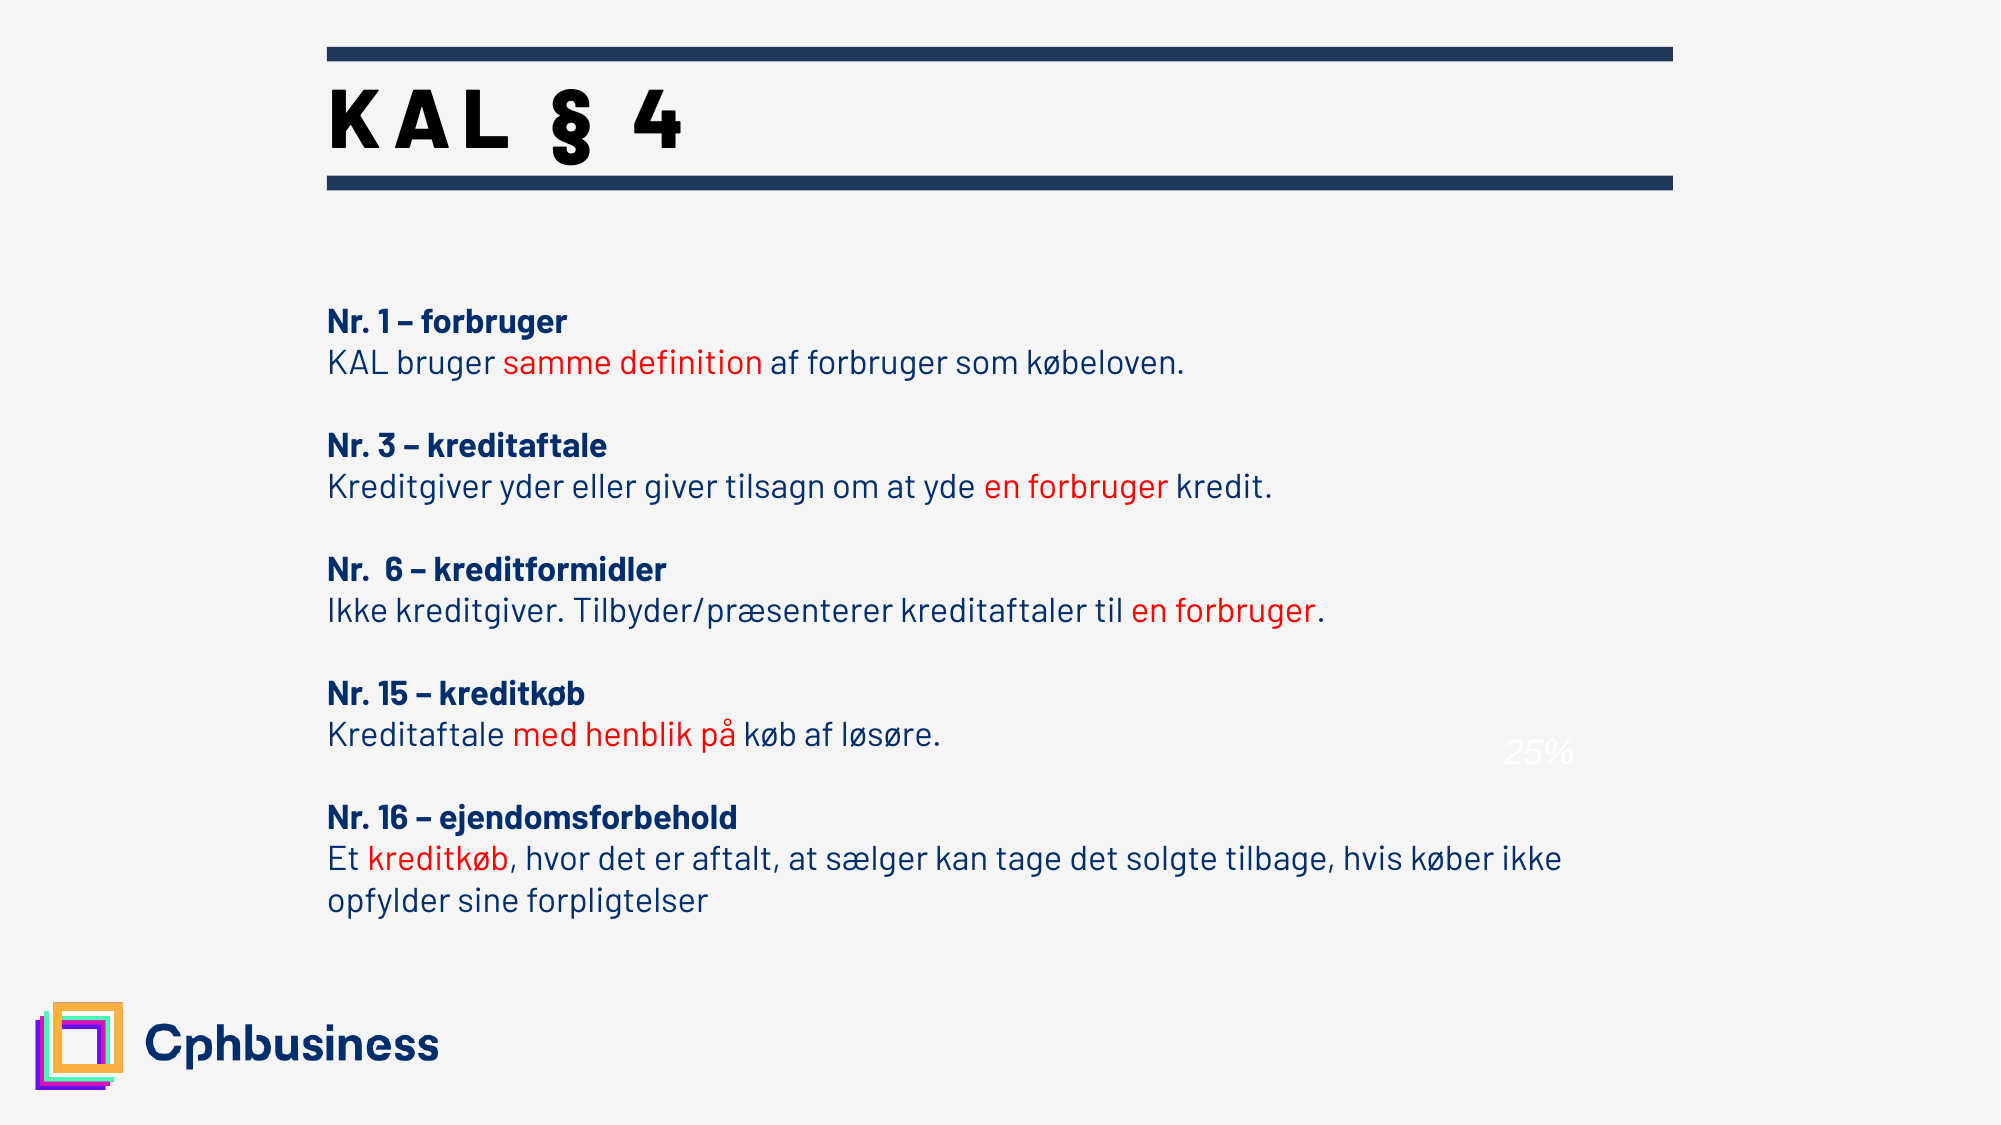

# KAL § 4

Nr. 1 – forbruger
KAL bruger samme definition af forbruger som købeloven.

Nr. 3 – kreditaftale
Kreditgiver yder eller giver tilsagn om at yde en forbruger kredit.

Nr.  6 – kreditformidler
Ikke kreditgiver. Tilbyder/præsenterer kreditaftaler til en forbruger.

Nr. 15 – kreditkøb
Kreditaftale med henblik på køb af løsøre.

Nr. 16 – ejendomsforbehold
Et kreditkøb, hvor det er aftalt, at sælger kan tage det solgte tilbage, hvis køber ikke opfylder sine forpligtelser
25%